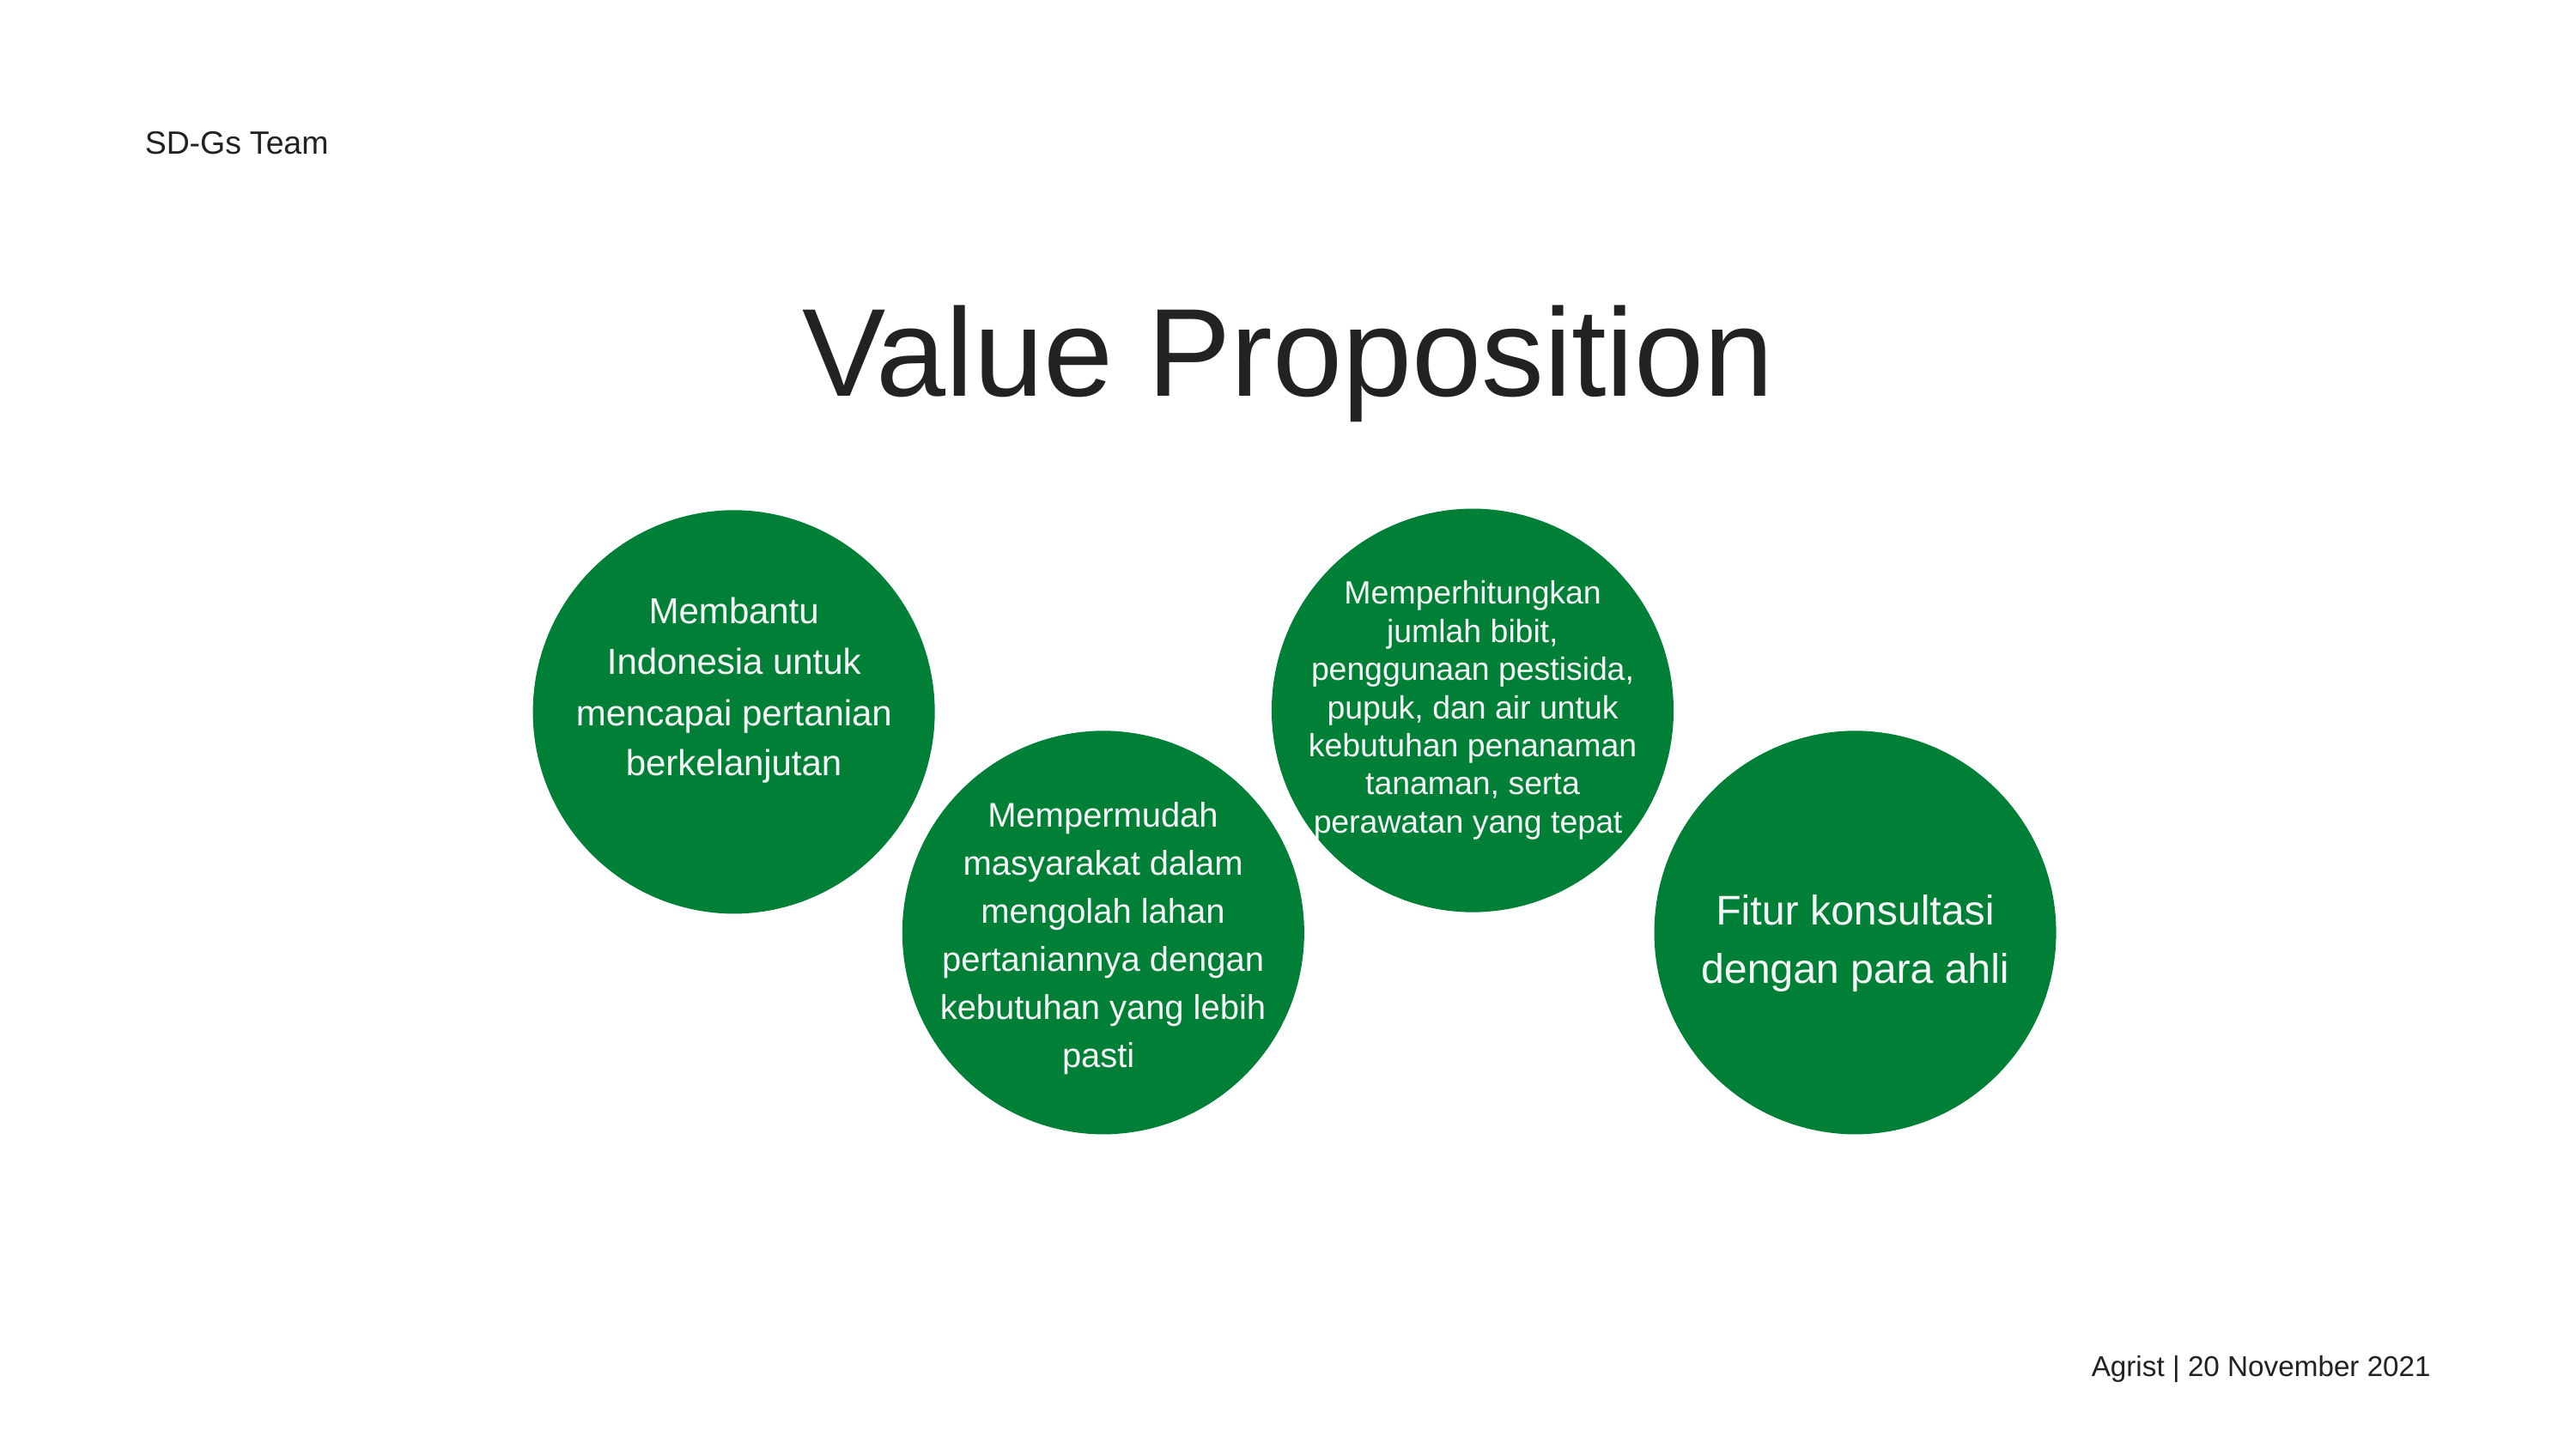

SD-Gs Team
Value Proposition

Memperhitungkan jumlah bibit, penggunaan pestisida, pupuk, dan air untuk kebutuhan penanaman tanaman, serta perawatan yang tepat
Membantu Indonesia untuk mencapai pertanian berkelanjutan

Mempermudah masyarakat dalam mengolah lahan pertaniannya dengan kebutuhan yang lebih pasti
Fitur konsultasi dengan para ahli
Agrist | 20 November 2021